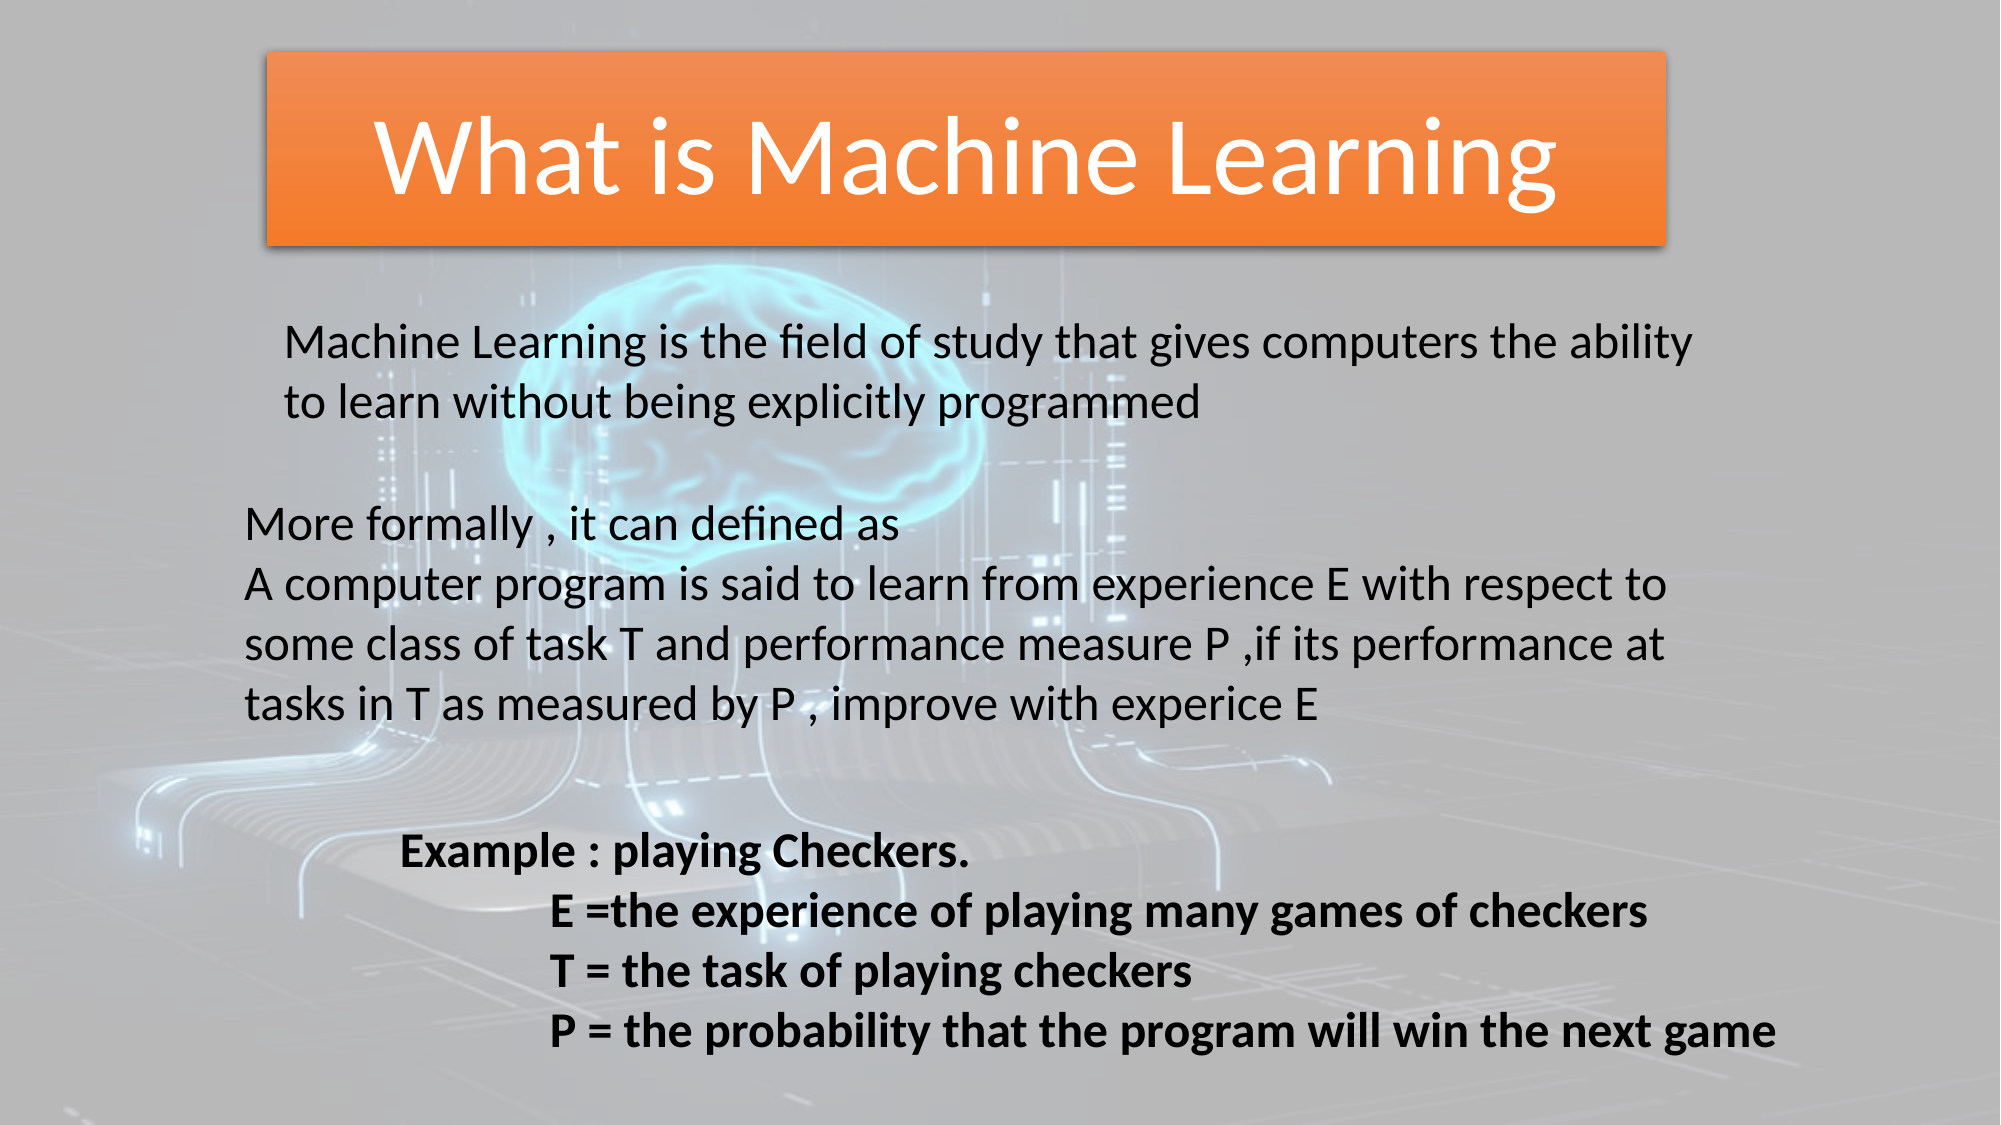

What is Machine Learning
Machine Learning is the field of study that gives computers the ability
to learn without being explicitly programmed
More formally , it can defined as
A computer program is said to learn from experience E with respect to some class of task T and performance measure P ,if its performance at tasks in T as measured by P , improve with experice E
Example : playing Checkers.
	E =the experience of playing many games of checkers
	T = the task of playing checkers
	P = the probability that the program will win the next game